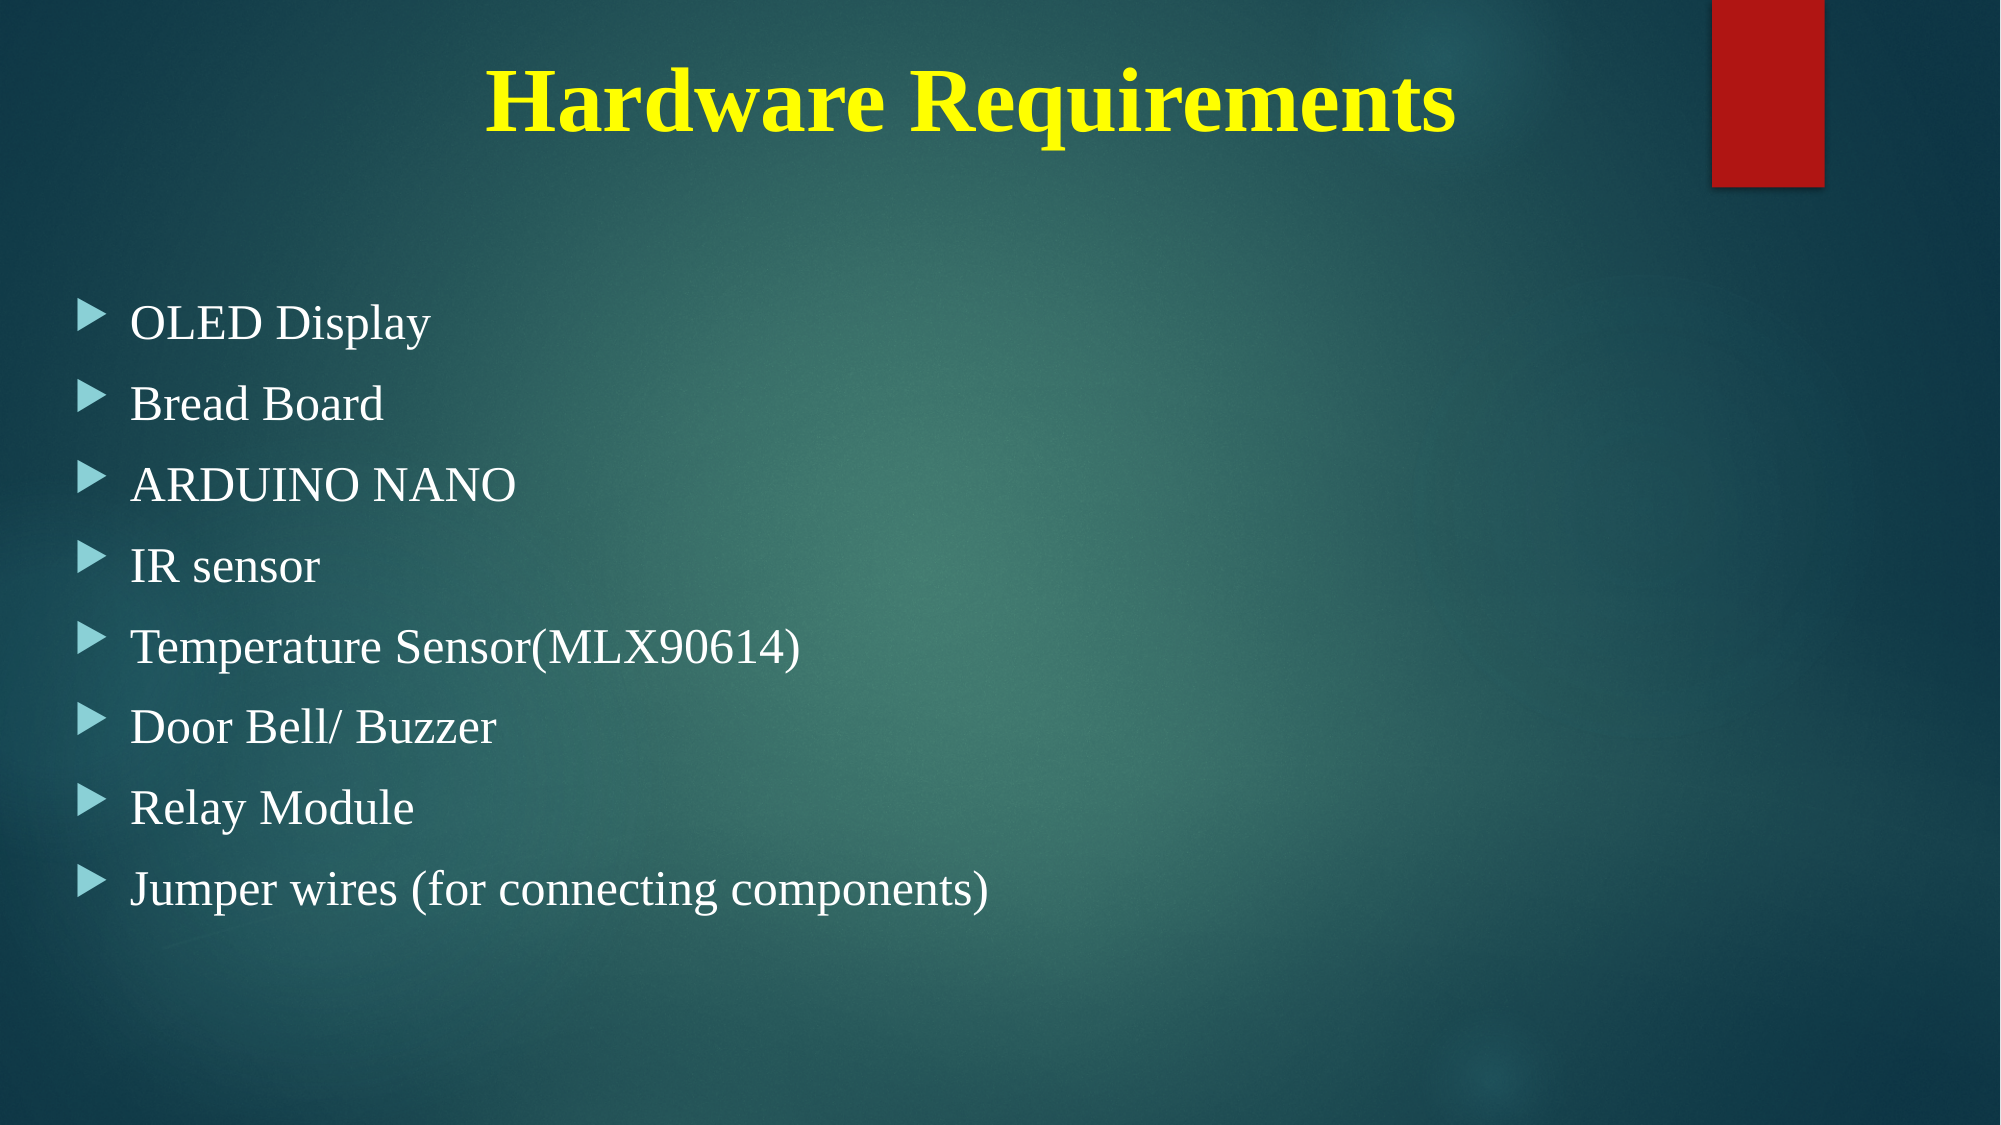

# Hardware Requirements
OLED Display
Bread Board
ARDUINO NANO
IR sensor
Temperature Sensor(MLX90614)
Door Bell/ Buzzer
Relay Module
Jumper wires (for connecting components)